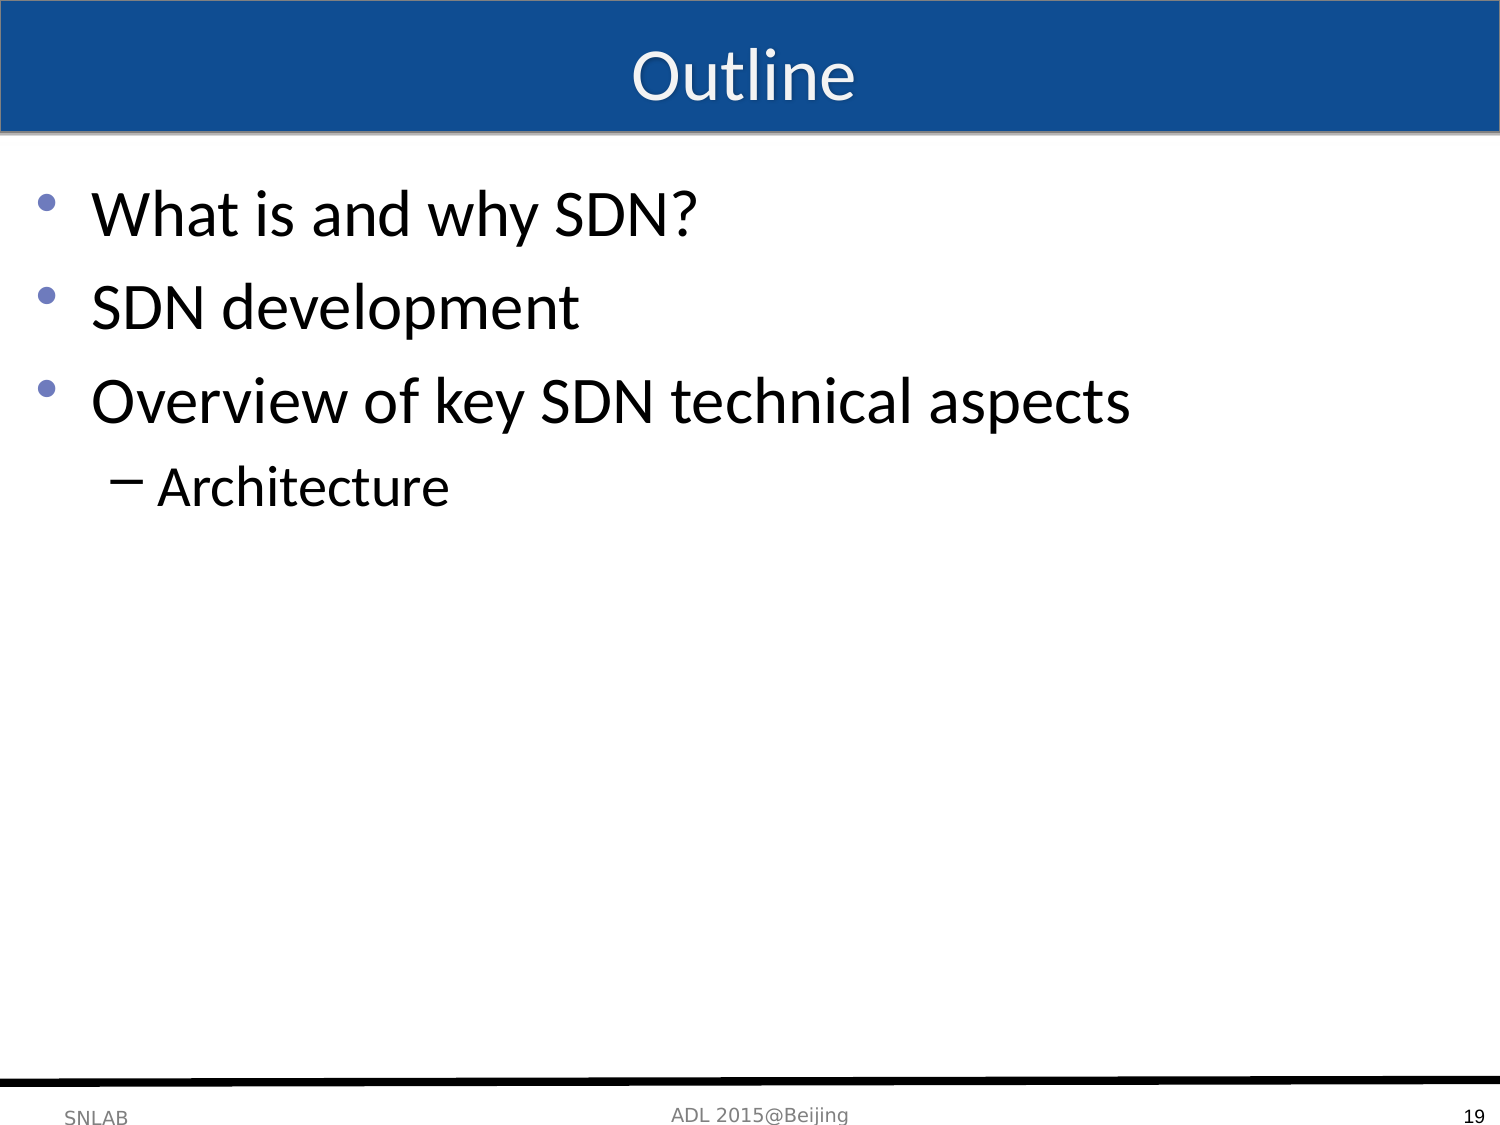

# Outline
What is and why SDN?
SDN development
Overview of key SDN technical aspects
Architecture
19